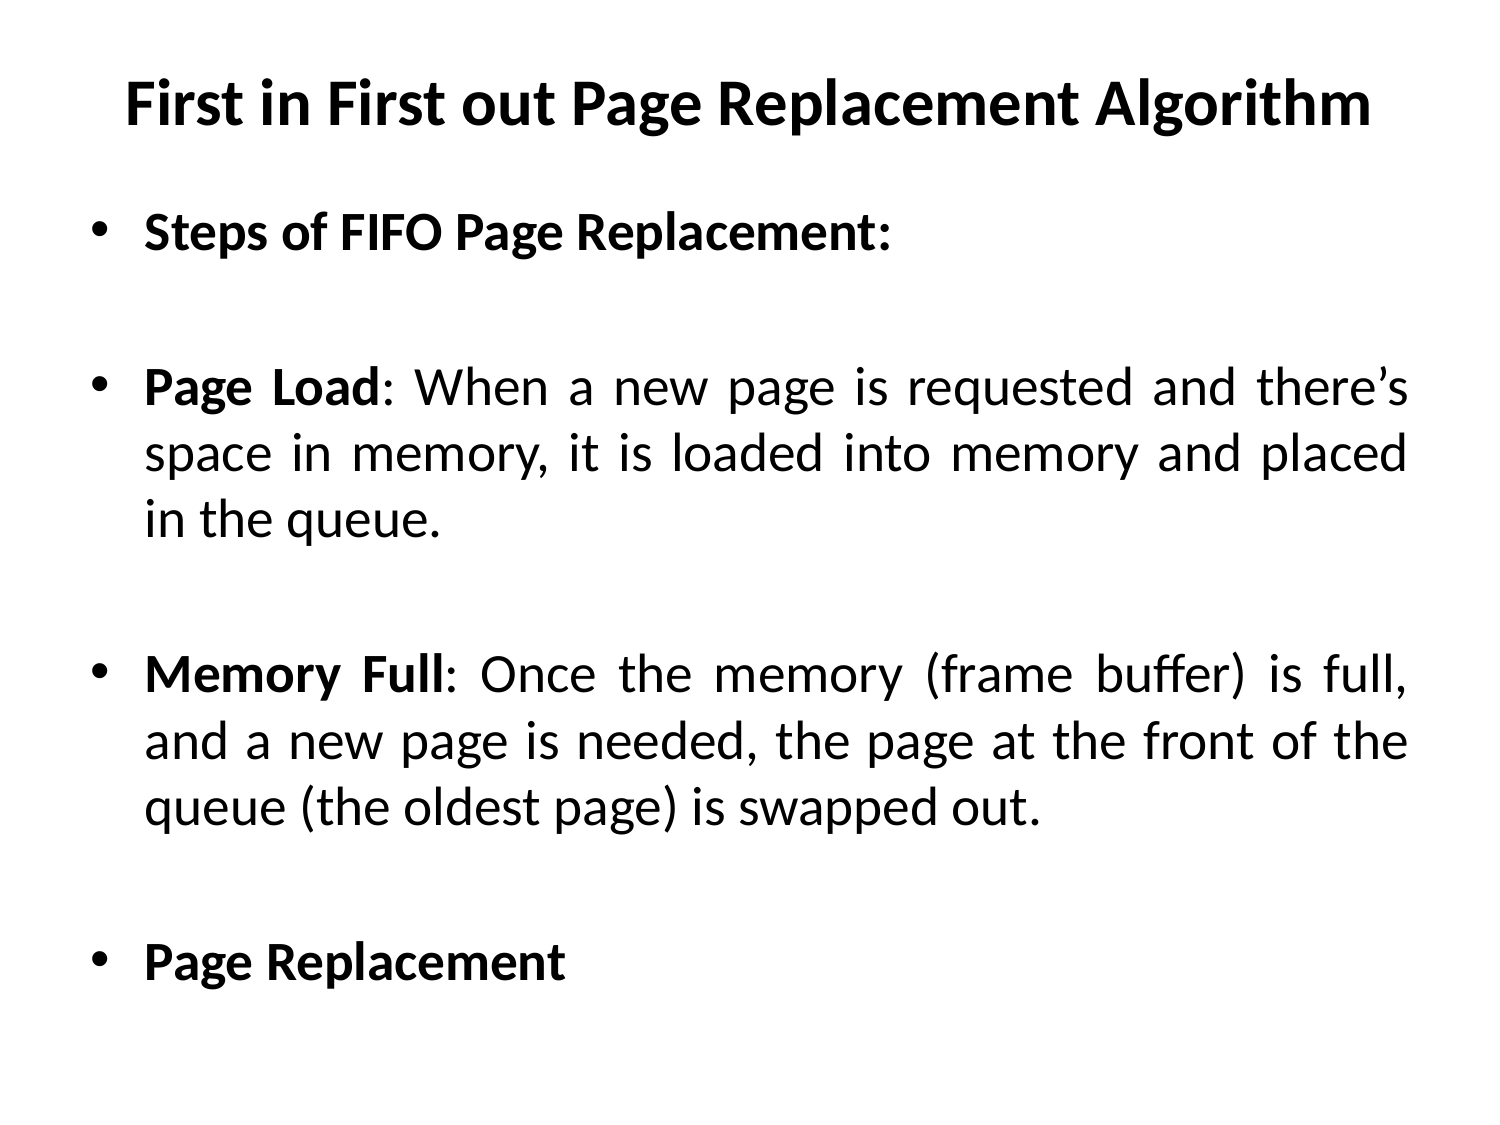

# First in First out Page Replacement Algorithm
Steps of FIFO Page Replacement:

Page Load: When a new page is requested and there’s space in memory, it is loaded into memory and placed in the queue.

Memory Full: Once the memory (frame buffer) is full, and a new page is needed, the page at the front of the queue (the oldest page) is swapped out.

Page Replacement